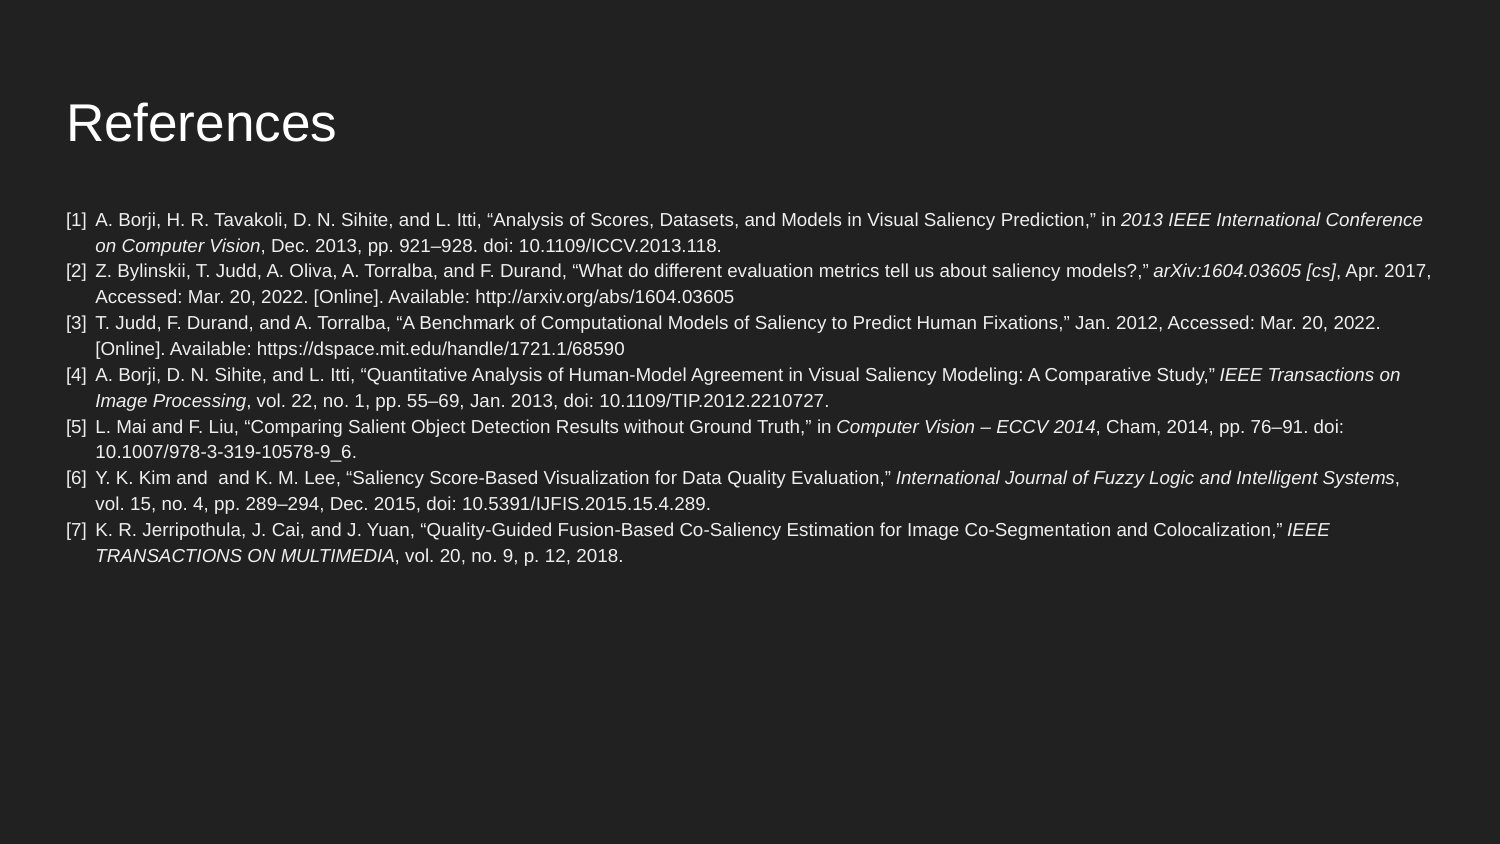

# References
[1]	A. Borji, H. R. Tavakoli, D. N. Sihite, and L. Itti, “Analysis of Scores, Datasets, and Models in Visual Saliency Prediction,” in 2013 IEEE International Conference on Computer Vision, Dec. 2013, pp. 921–928. doi: 10.1109/ICCV.2013.118.
[2]	Z. Bylinskii, T. Judd, A. Oliva, A. Torralba, and F. Durand, “What do different evaluation metrics tell us about saliency models?,” arXiv:1604.03605 [cs], Apr. 2017, Accessed: Mar. 20, 2022. [Online]. Available: http://arxiv.org/abs/1604.03605
[3]	T. Judd, F. Durand, and A. Torralba, “A Benchmark of Computational Models of Saliency to Predict Human Fixations,” Jan. 2012, Accessed: Mar. 20, 2022. [Online]. Available: https://dspace.mit.edu/handle/1721.1/68590
[4]	A. Borji, D. N. Sihite, and L. Itti, “Quantitative Analysis of Human-Model Agreement in Visual Saliency Modeling: A Comparative Study,” IEEE Transactions on Image Processing, vol. 22, no. 1, pp. 55–69, Jan. 2013, doi: 10.1109/TIP.2012.2210727.
[5]	L. Mai and F. Liu, “Comparing Salient Object Detection Results without Ground Truth,” in Computer Vision – ECCV 2014, Cham, 2014, pp. 76–91. doi: 10.1007/978-3-319-10578-9_6.
[6]	Y. K. Kim and  and K. M. Lee, “Saliency Score-Based Visualization for Data Quality Evaluation,” International Journal of Fuzzy Logic and Intelligent Systems, vol. 15, no. 4, pp. 289–294, Dec. 2015, doi: 10.5391/IJFIS.2015.15.4.289.
[7]	K. R. Jerripothula, J. Cai, and J. Yuan, “Quality-Guided Fusion-Based Co-Saliency Estimation for Image Co-Segmentation and Colocalization,” IEEE TRANSACTIONS ON MULTIMEDIA, vol. 20, no. 9, p. 12, 2018.